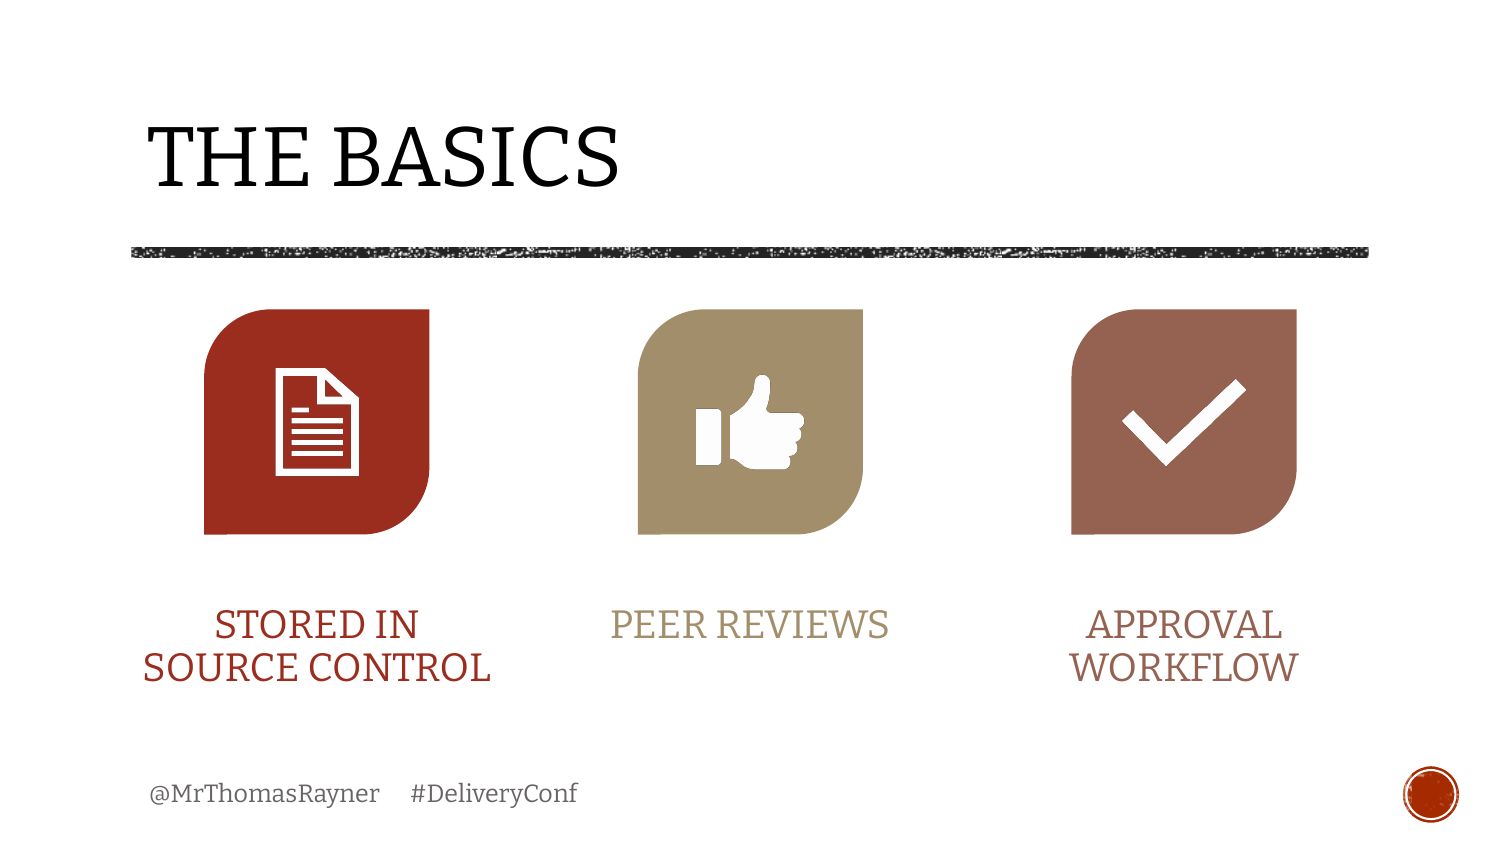

# The Basics

Stored in source control
Peer reviews
Approval workflow
@MrThomasRayner      #DeliveryConf